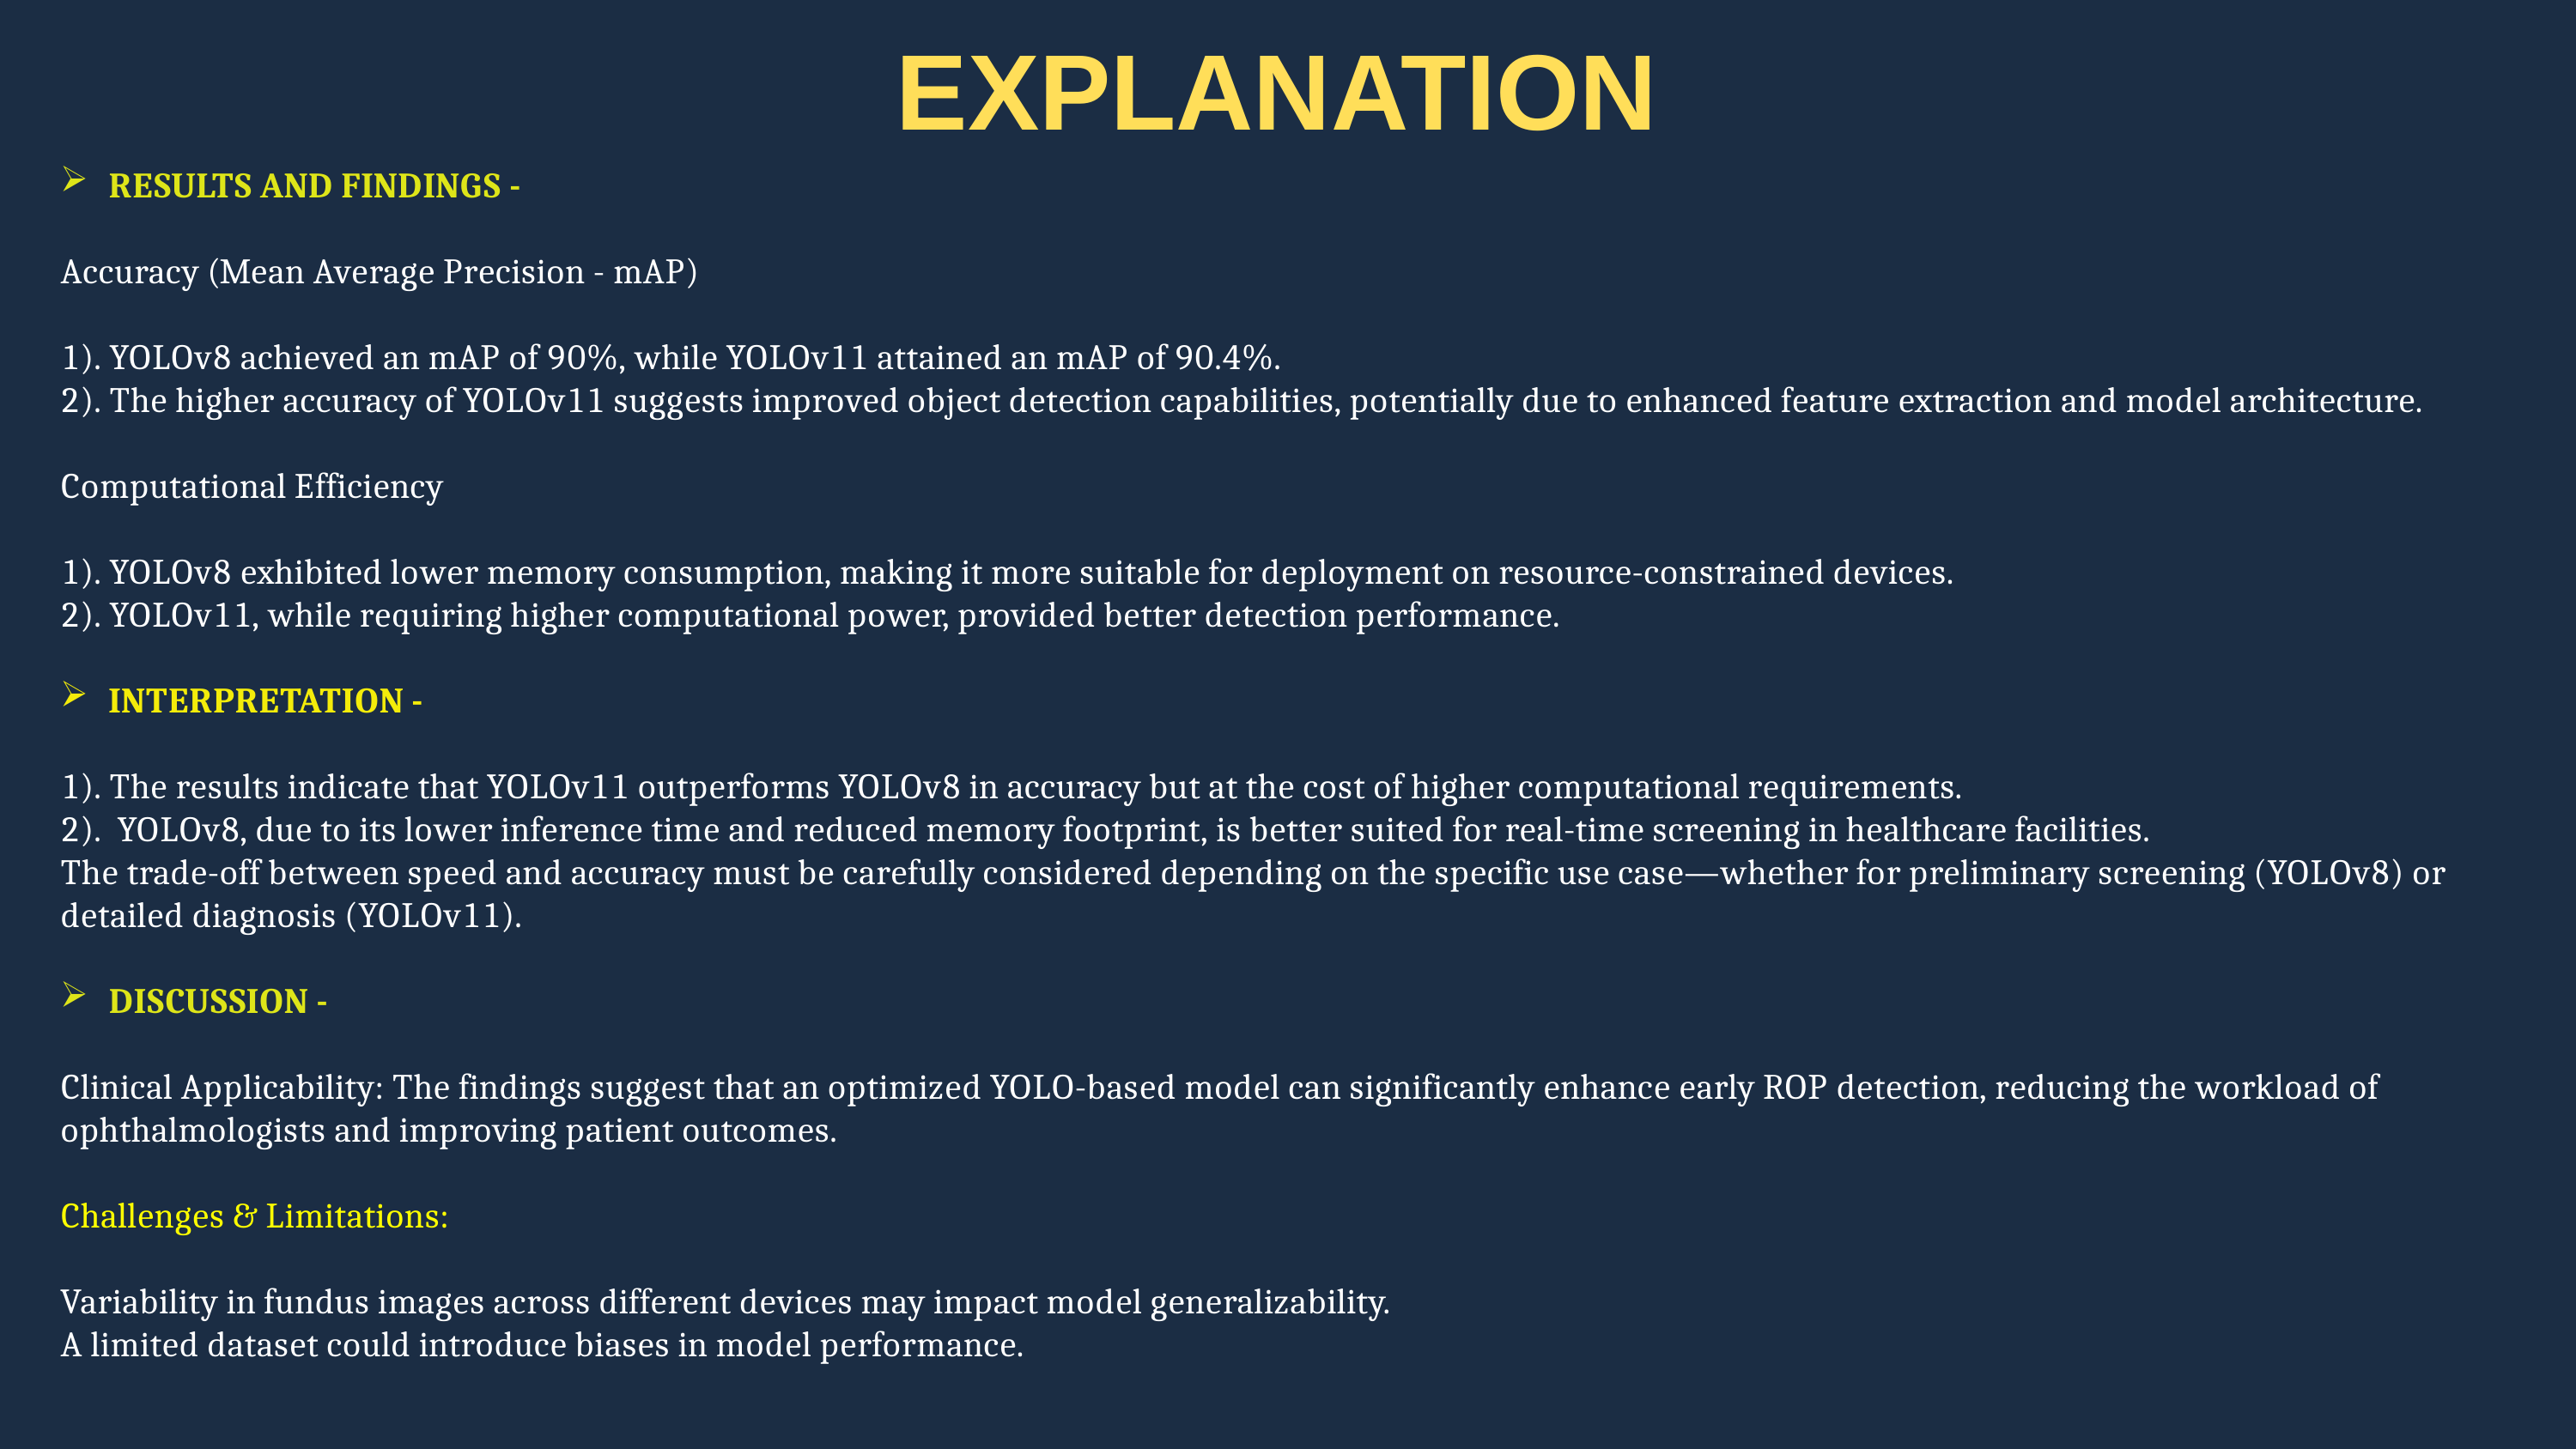

EXPLANATION
RESULTS AND FINDINGS -

Accuracy (Mean Average Precision - mAP)

1). YOLOv8 achieved an mAP of 90%, while YOLOv11 attained an mAP of 90.4%.
2). The higher accuracy of YOLOv11 suggests improved object detection capabilities, potentially due to enhanced feature extraction and model architecture.

Computational Efficiency

1). YOLOv8 exhibited lower memory consumption, making it more suitable for deployment on resource-constrained devices.
2). YOLOv11, while requiring higher computational power, provided better detection performance.

INTERPRETATION -

1). The results indicate that YOLOv11 outperforms YOLOv8 in accuracy but at the cost of higher computational requirements.
2).  YOLOv8, due to its lower inference time and reduced memory footprint, is better suited for real-time screening in healthcare facilities.
The trade-off between speed and accuracy must be carefully considered depending on the specific use case—whether for preliminary screening (YOLOv8) or detailed diagnosis (YOLOv11).

DISCUSSION -

Clinical Applicability: The findings suggest that an optimized YOLO-based model can significantly enhance early ROP detection, reducing the workload of ophthalmologists and improving patient outcomes.

Challenges & Limitations:

Variability in fundus images across different devices may impact model generalizability.
A limited dataset could introduce biases in model performance.